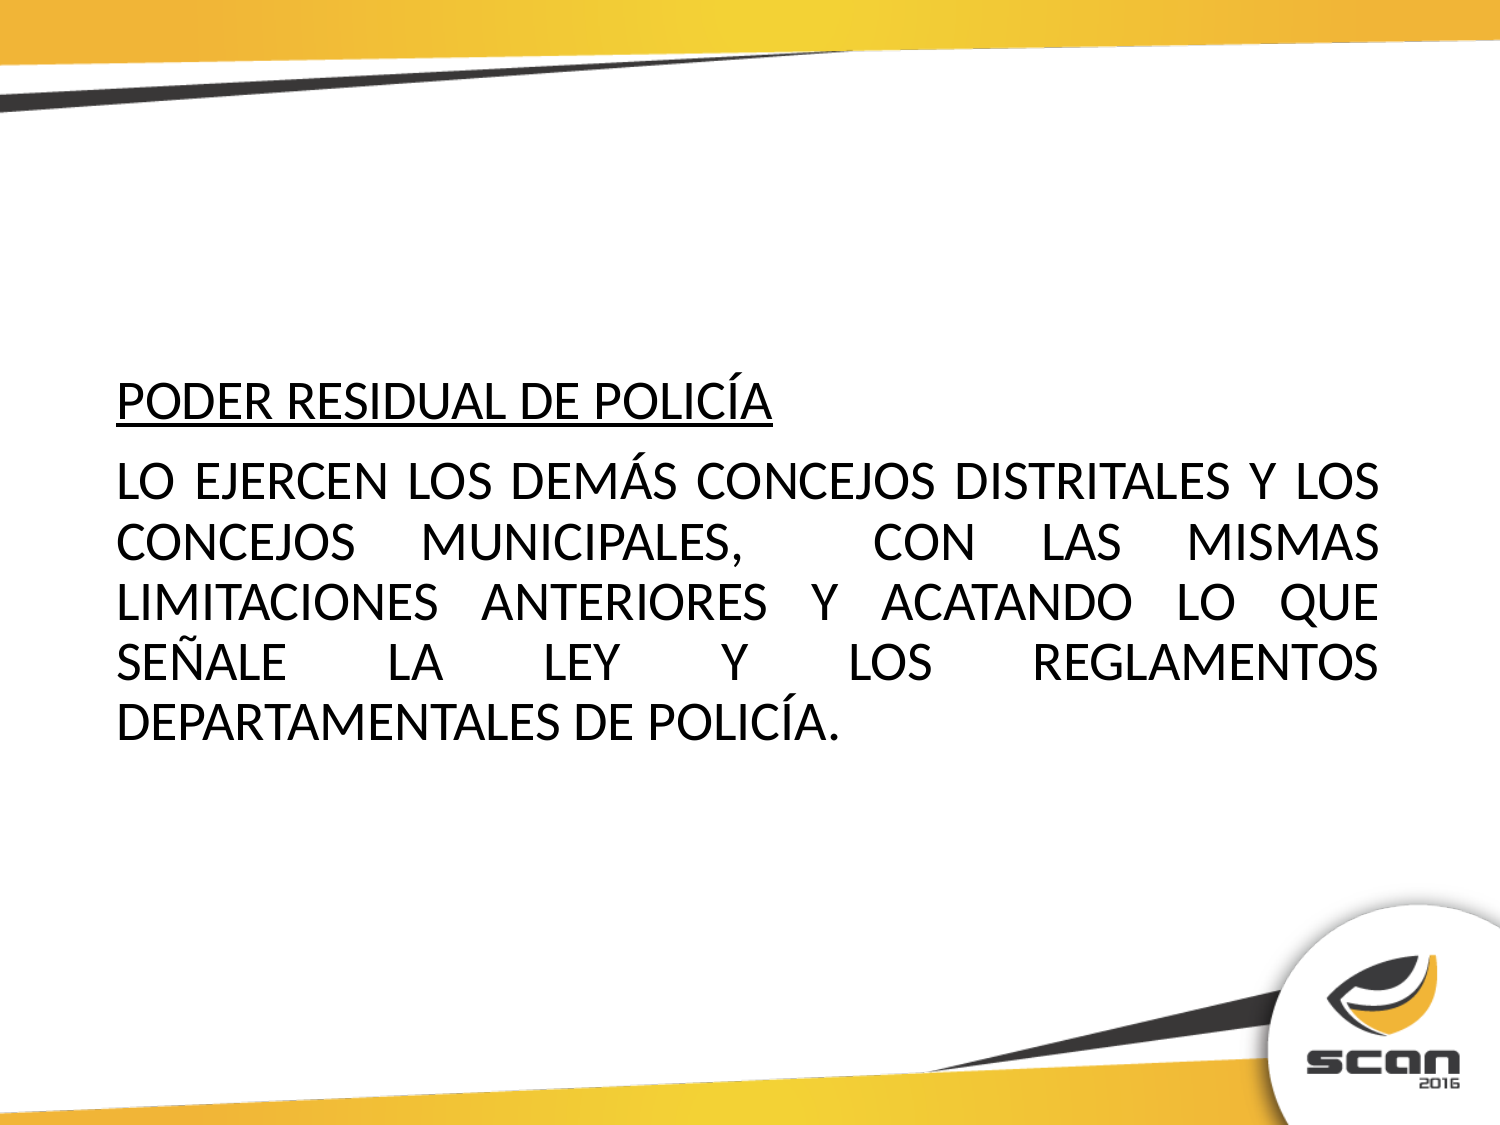

PODER RESIDUAL DE POLICÍA
LO EJERCEN LOS DEMÁS CONCEJOS DISTRITALES Y LOS CONCEJOS MUNICIPALES,  CON LAS MISMAS LIMITACIONES ANTERIORES Y ACATANDO LO QUE SEÑALE LA LEY Y LOS REGLAMENTOS DEPARTAMENTALES DE POLICÍA.